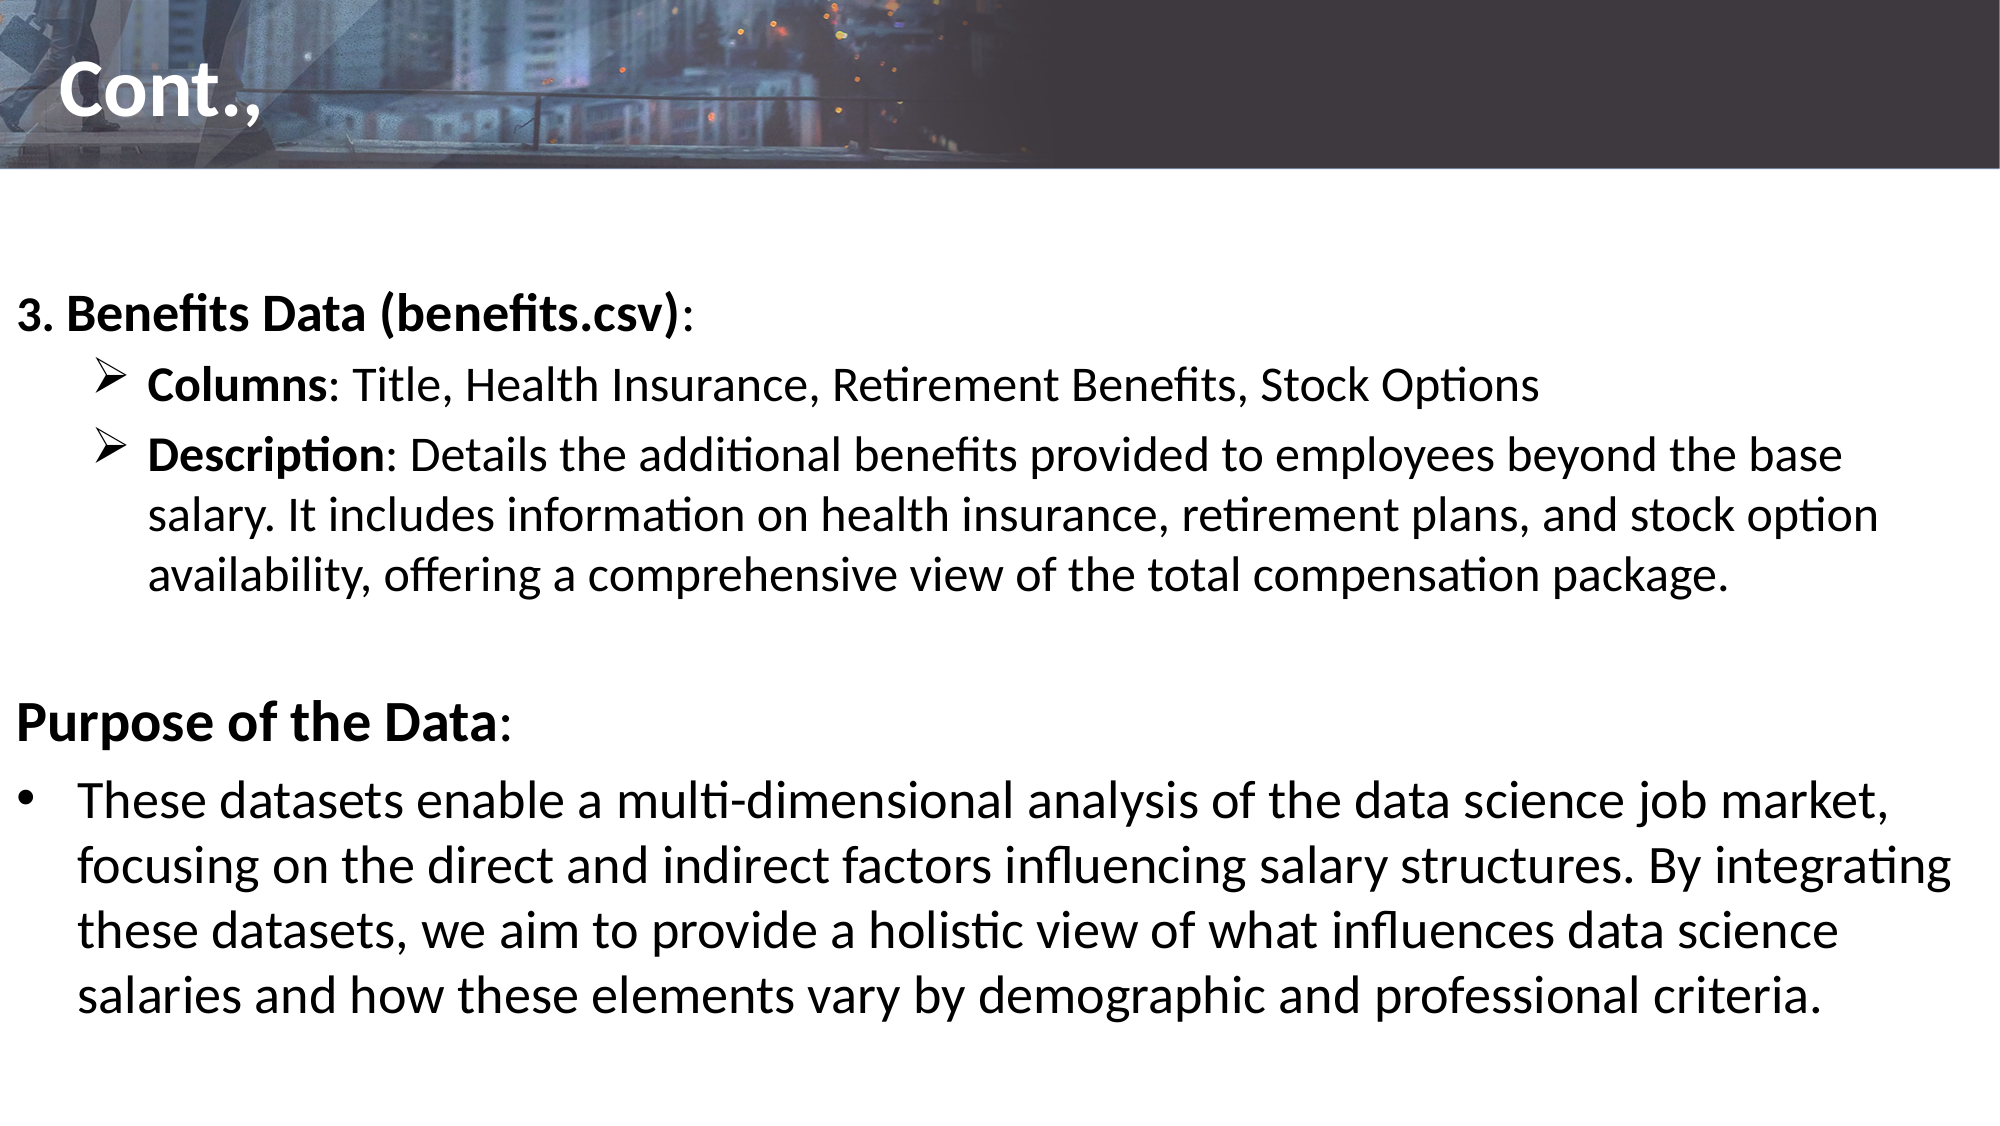

# Cont.,
3. Benefits Data (benefits.csv):
Columns: Title, Health Insurance, Retirement Benefits, Stock Options
Description: Details the additional benefits provided to employees beyond the base           salary. It includes information on health insurance, retirement plans, and stock option        availability, offering a comprehensive view of the total compensation package.

Purpose of the Data:
These datasets enable a multi-dimensional analysis of the data science job market,       focusing on the direct and indirect factors influencing salary structures. By integrating  these datasets, we aim to provide a holistic view of what influences data science          salaries and how these elements vary by demographic and professional criteria.